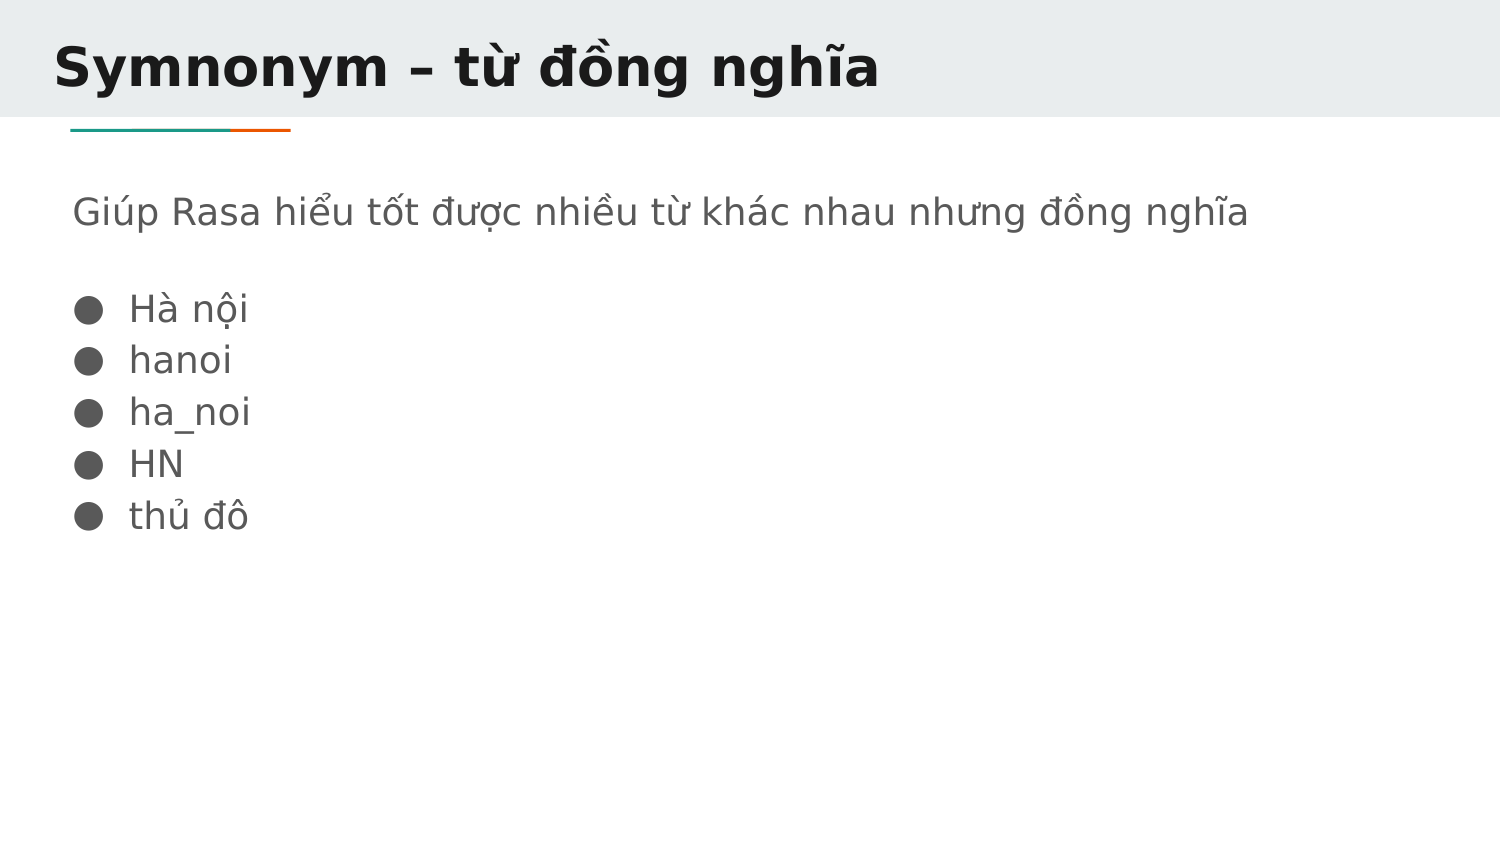

# Symnonym – từ đồng nghĩa
Giúp Rasa hiểu tốt được nhiều từ khác nhau nhưng đồng nghĩa
Hà nội
hanoi
ha_noi
HN
thủ đô